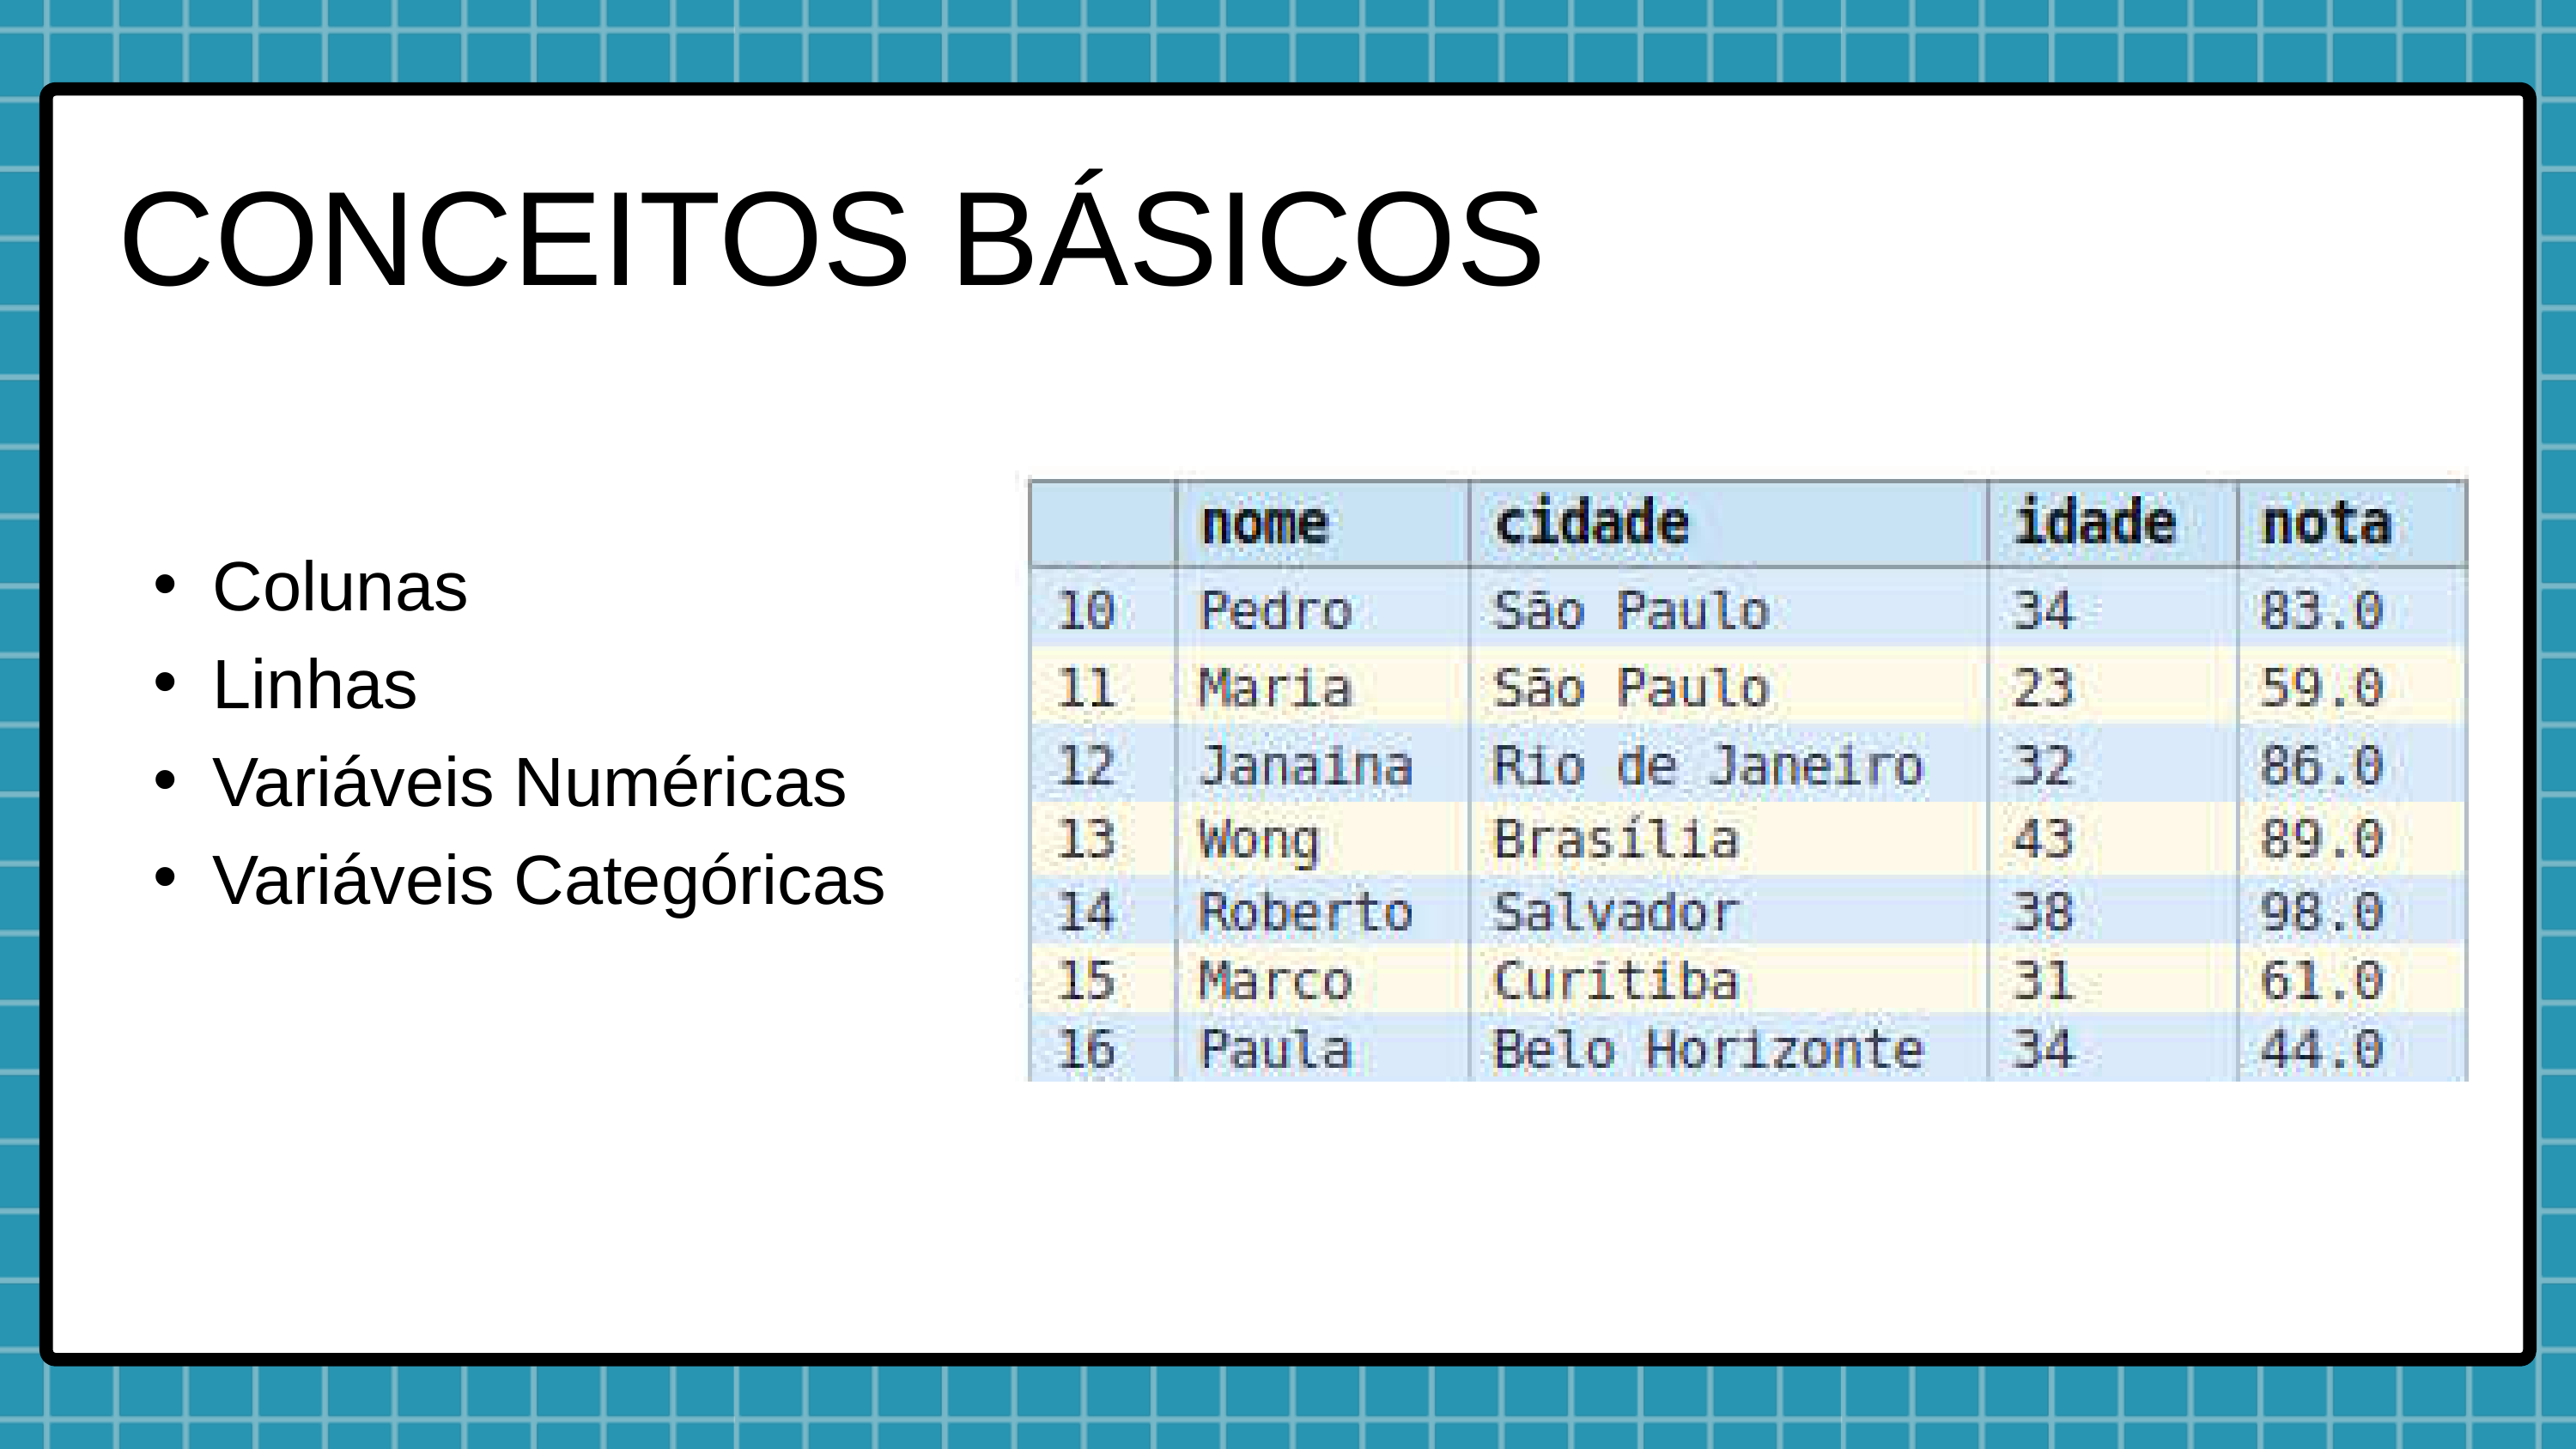

CONCEITOS BÁSICOS

Colunas
Linhas
Variáveis Numéricas
Variáveis Categóricas